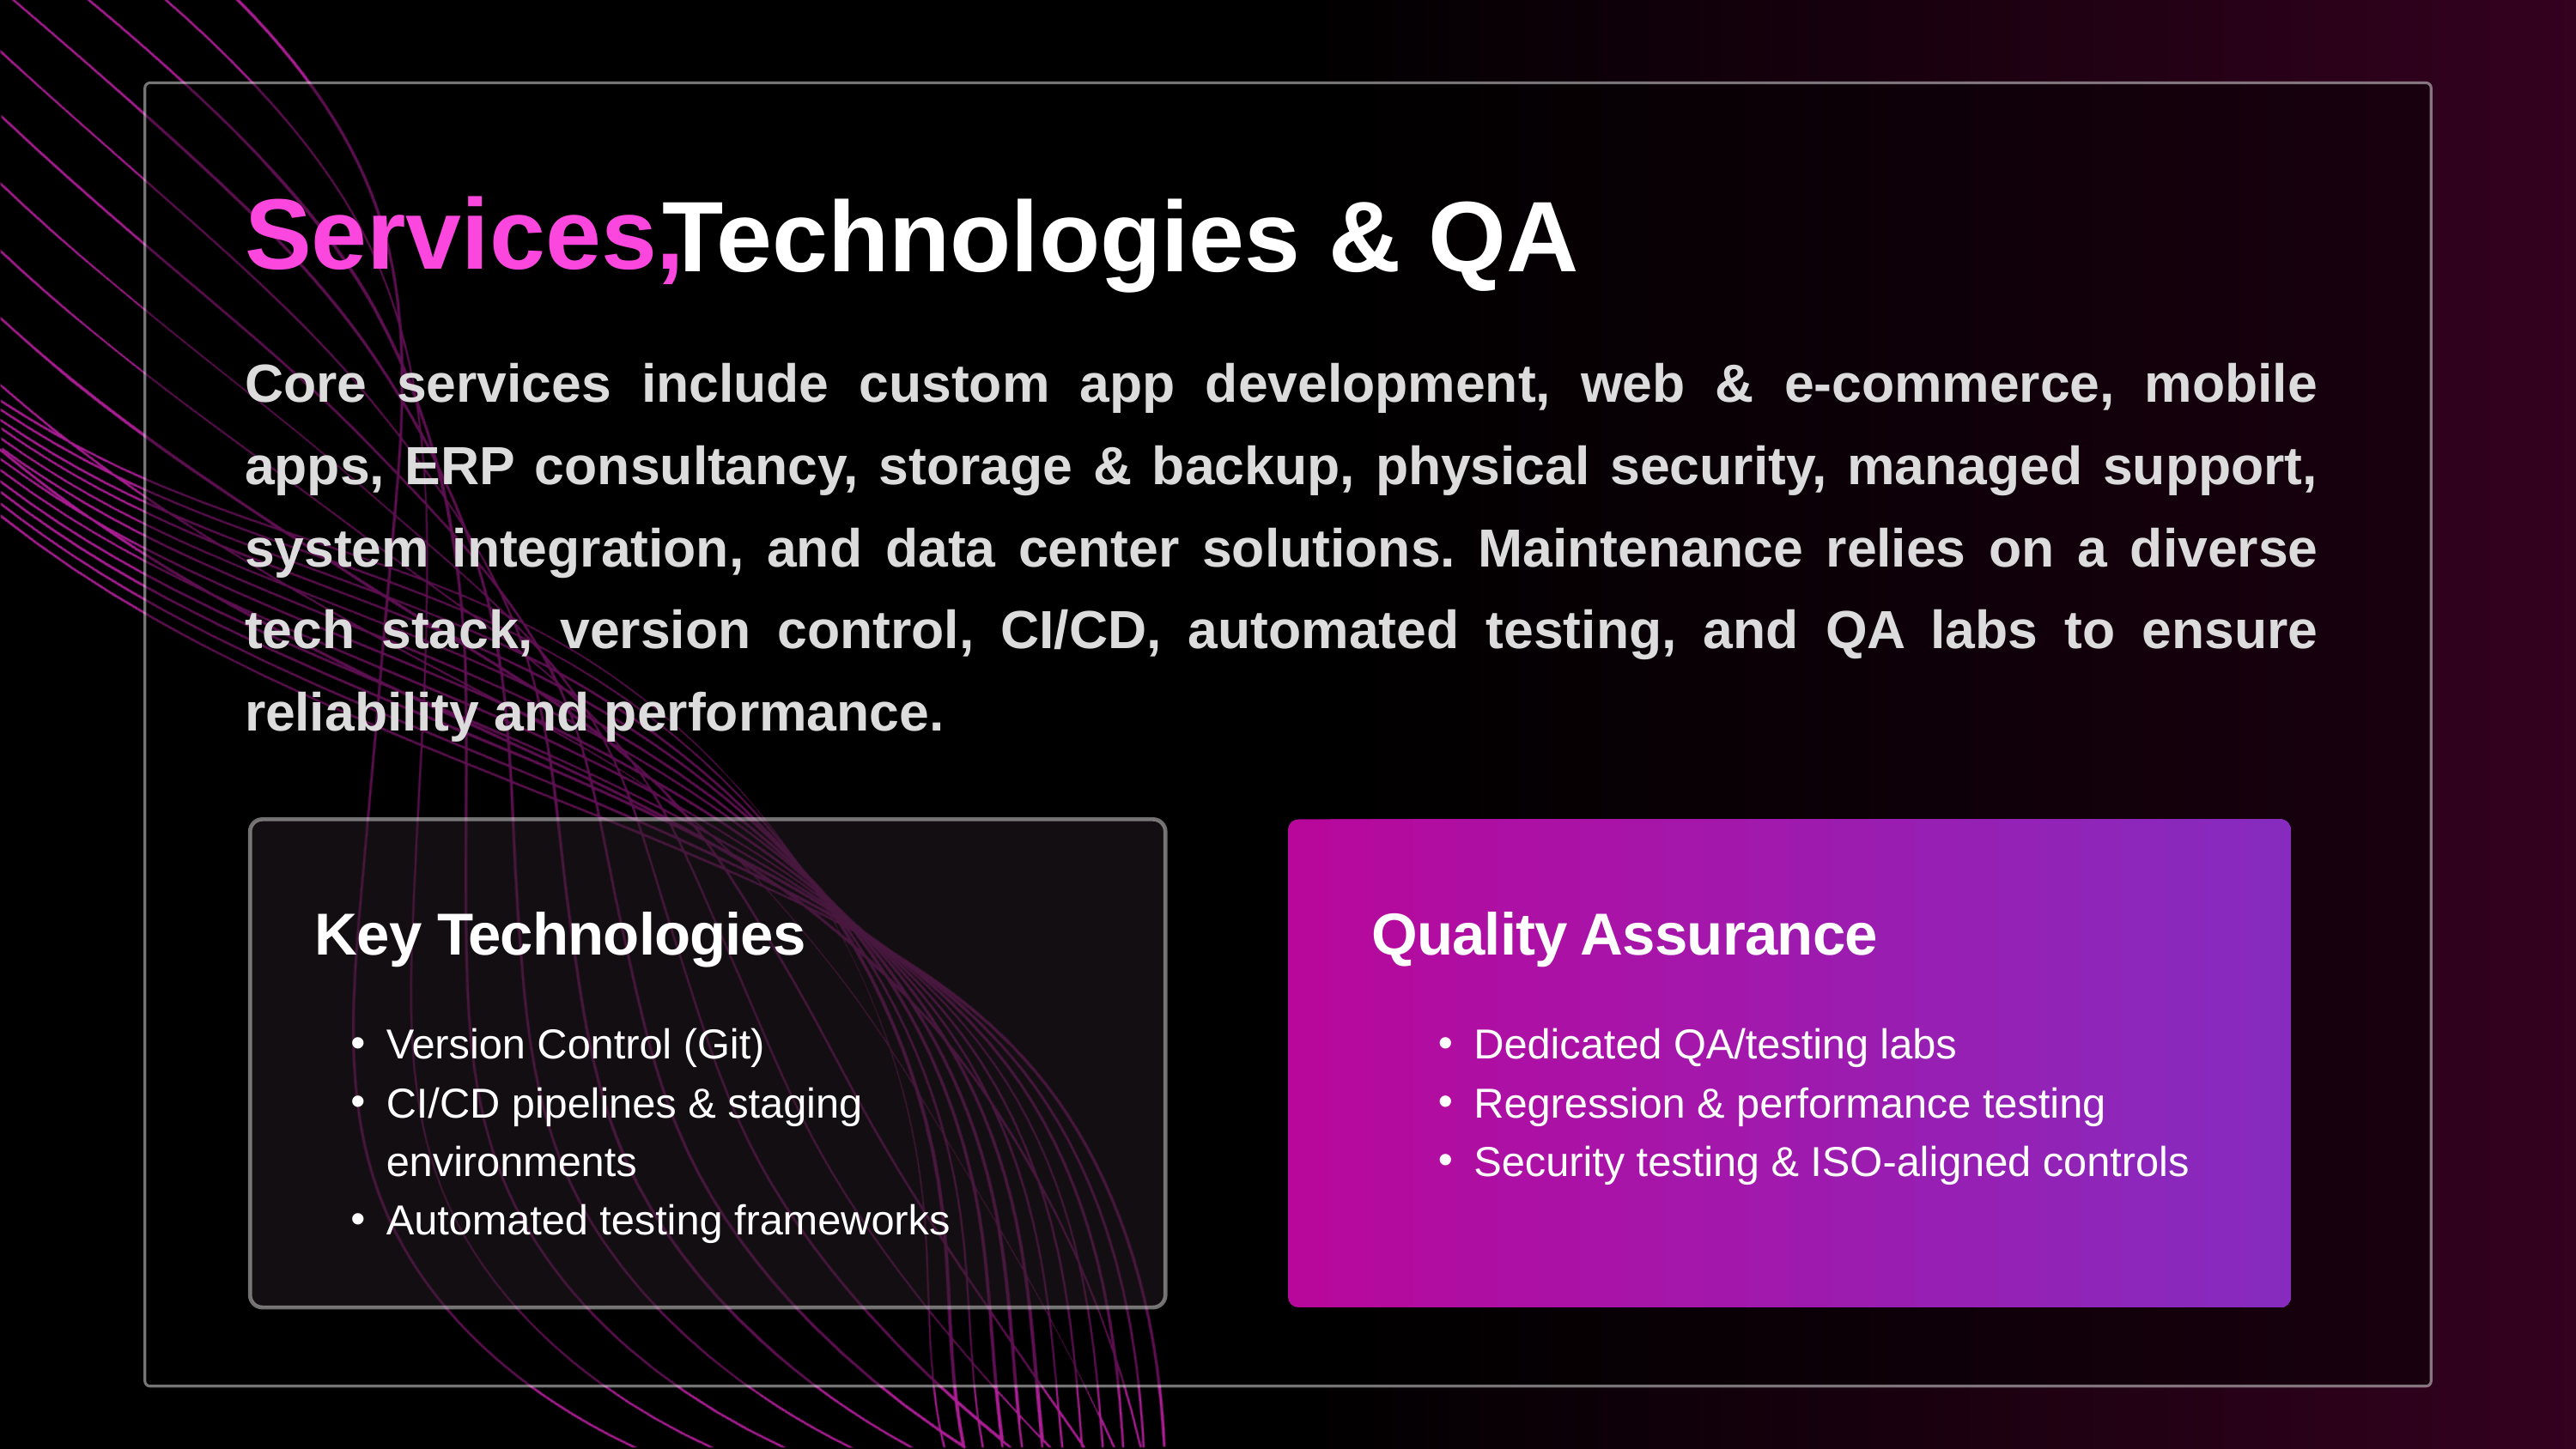

Technologies & QA
Services,
Core services include custom app development, web & e-commerce, mobile apps, ERP consultancy, storage & backup, physical security, managed support, system integration, and data center solutions. Maintenance relies on a diverse tech stack, version control, CI/CD, automated testing, and QA labs to ensure reliability and performance.

Key Technologies
Quality Assurance
Version Control (Git)
CI/CD pipelines & staging environments
Automated testing frameworks
Dedicated QA/testing labs
Regression & performance testing
Security testing & ISO-aligned controls